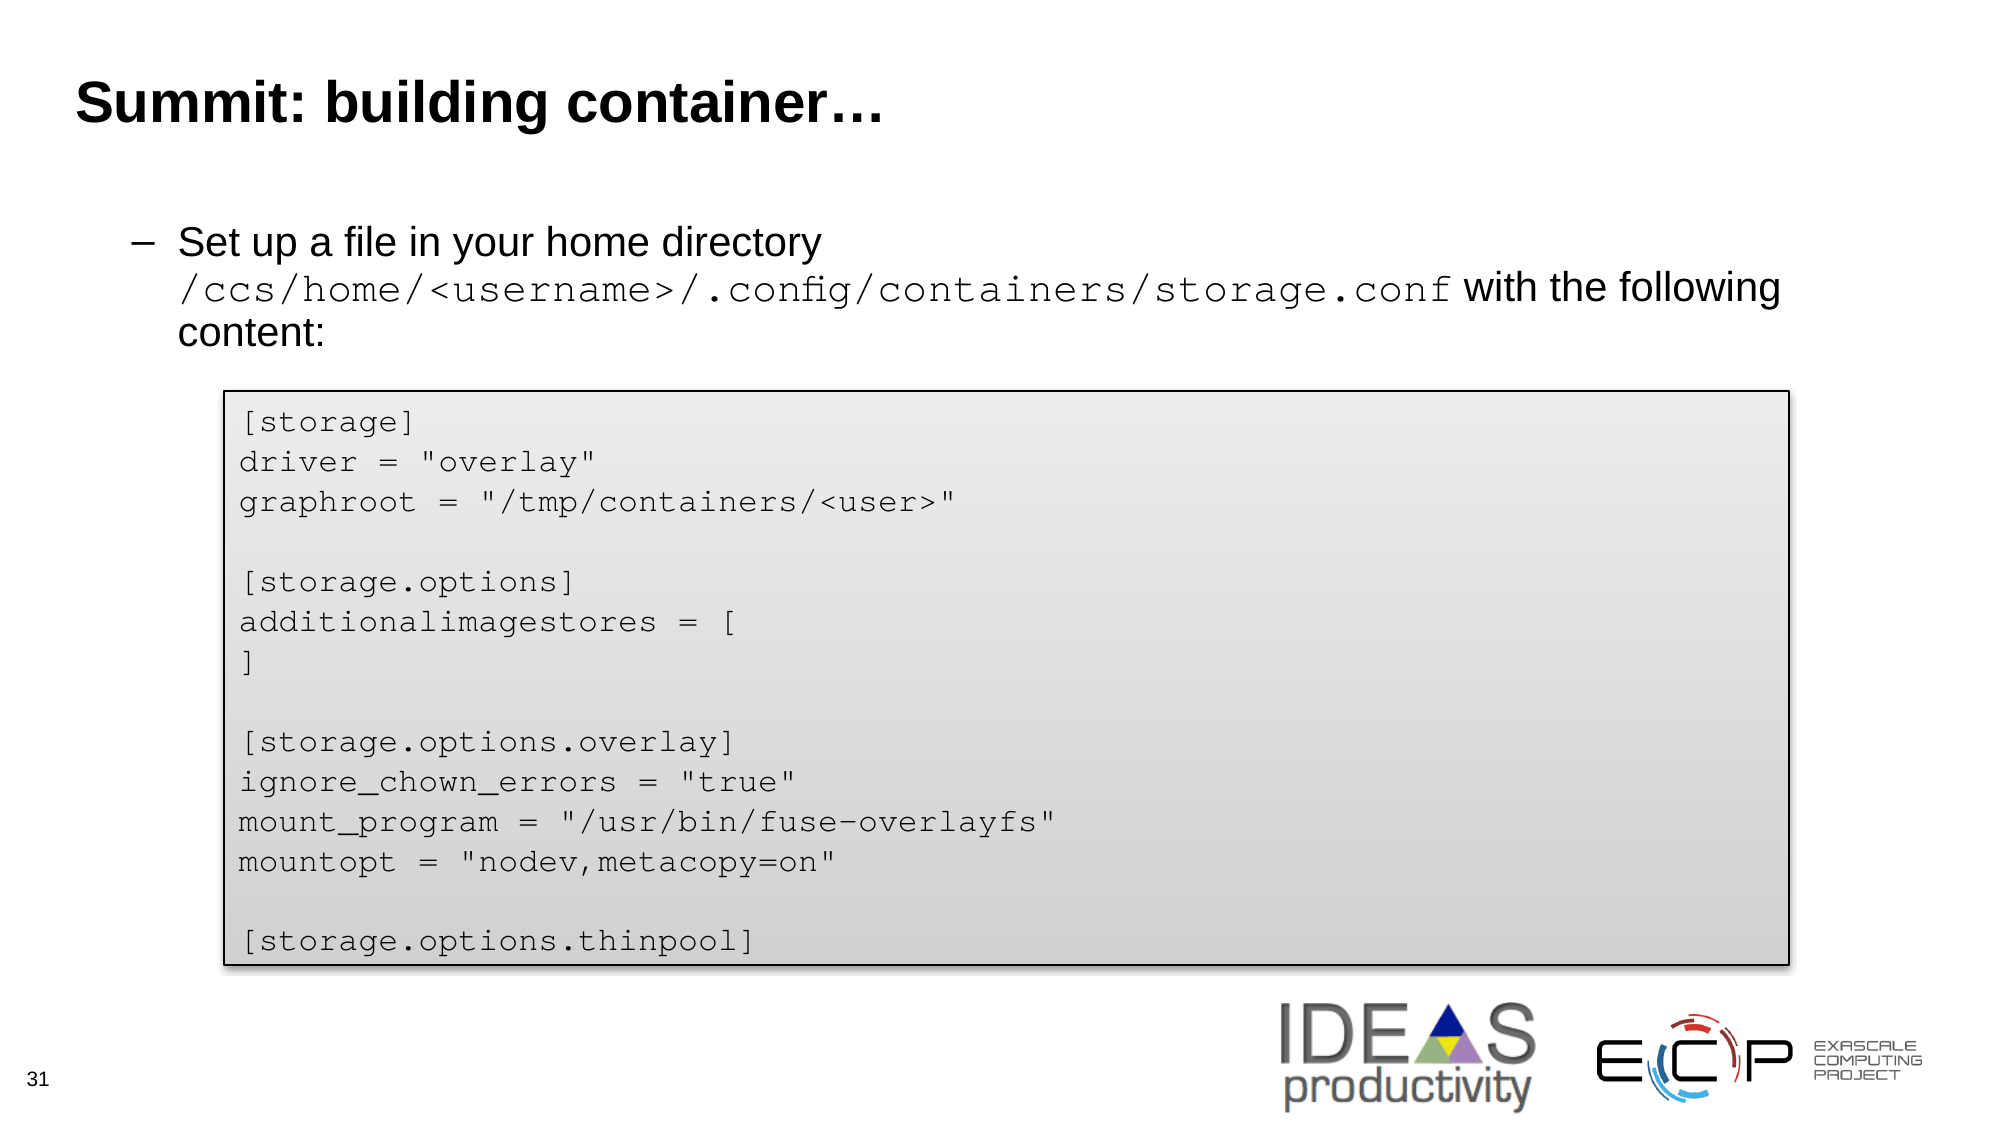

# Summit: building container…
Set up a file in your home directory /ccs/home/<username>/.config/containers/storage.conf with the following content:

[storage]
driver = "overlay"
graphroot = "/tmp/containers/<user>"

[storage.options]
additionalimagestores = [
]

[storage.options.overlay]
ignore_chown_errors = "true"
mount_program = "/usr/bin/fuse-overlayfs"
mountopt = "nodev,metacopy=on"

[storage.options.thinpool]